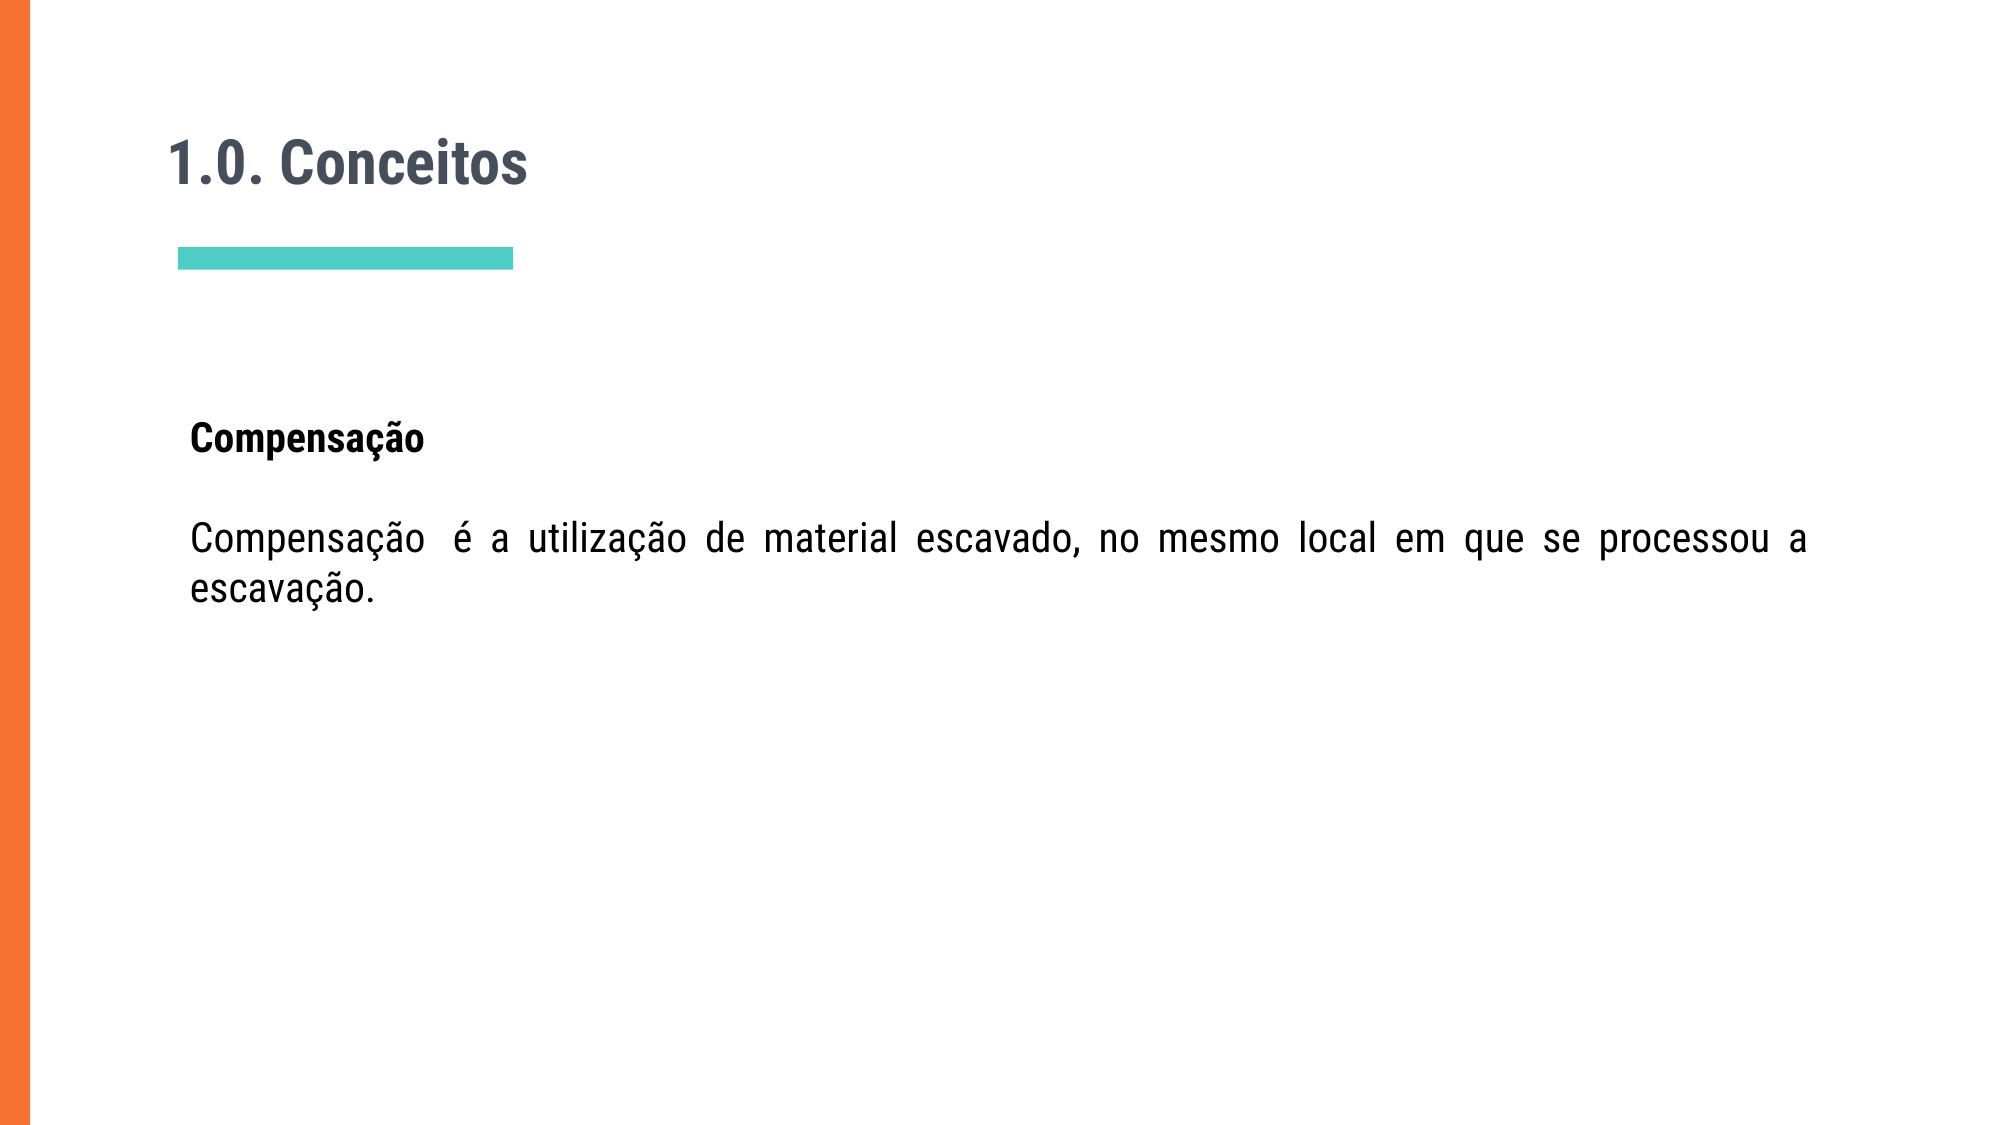

1.0. Conceitos
# 1.0. Conceitos
Compensação

Compensação  é a utilização de material escavado, no mesmo local em que se processou a escavação.